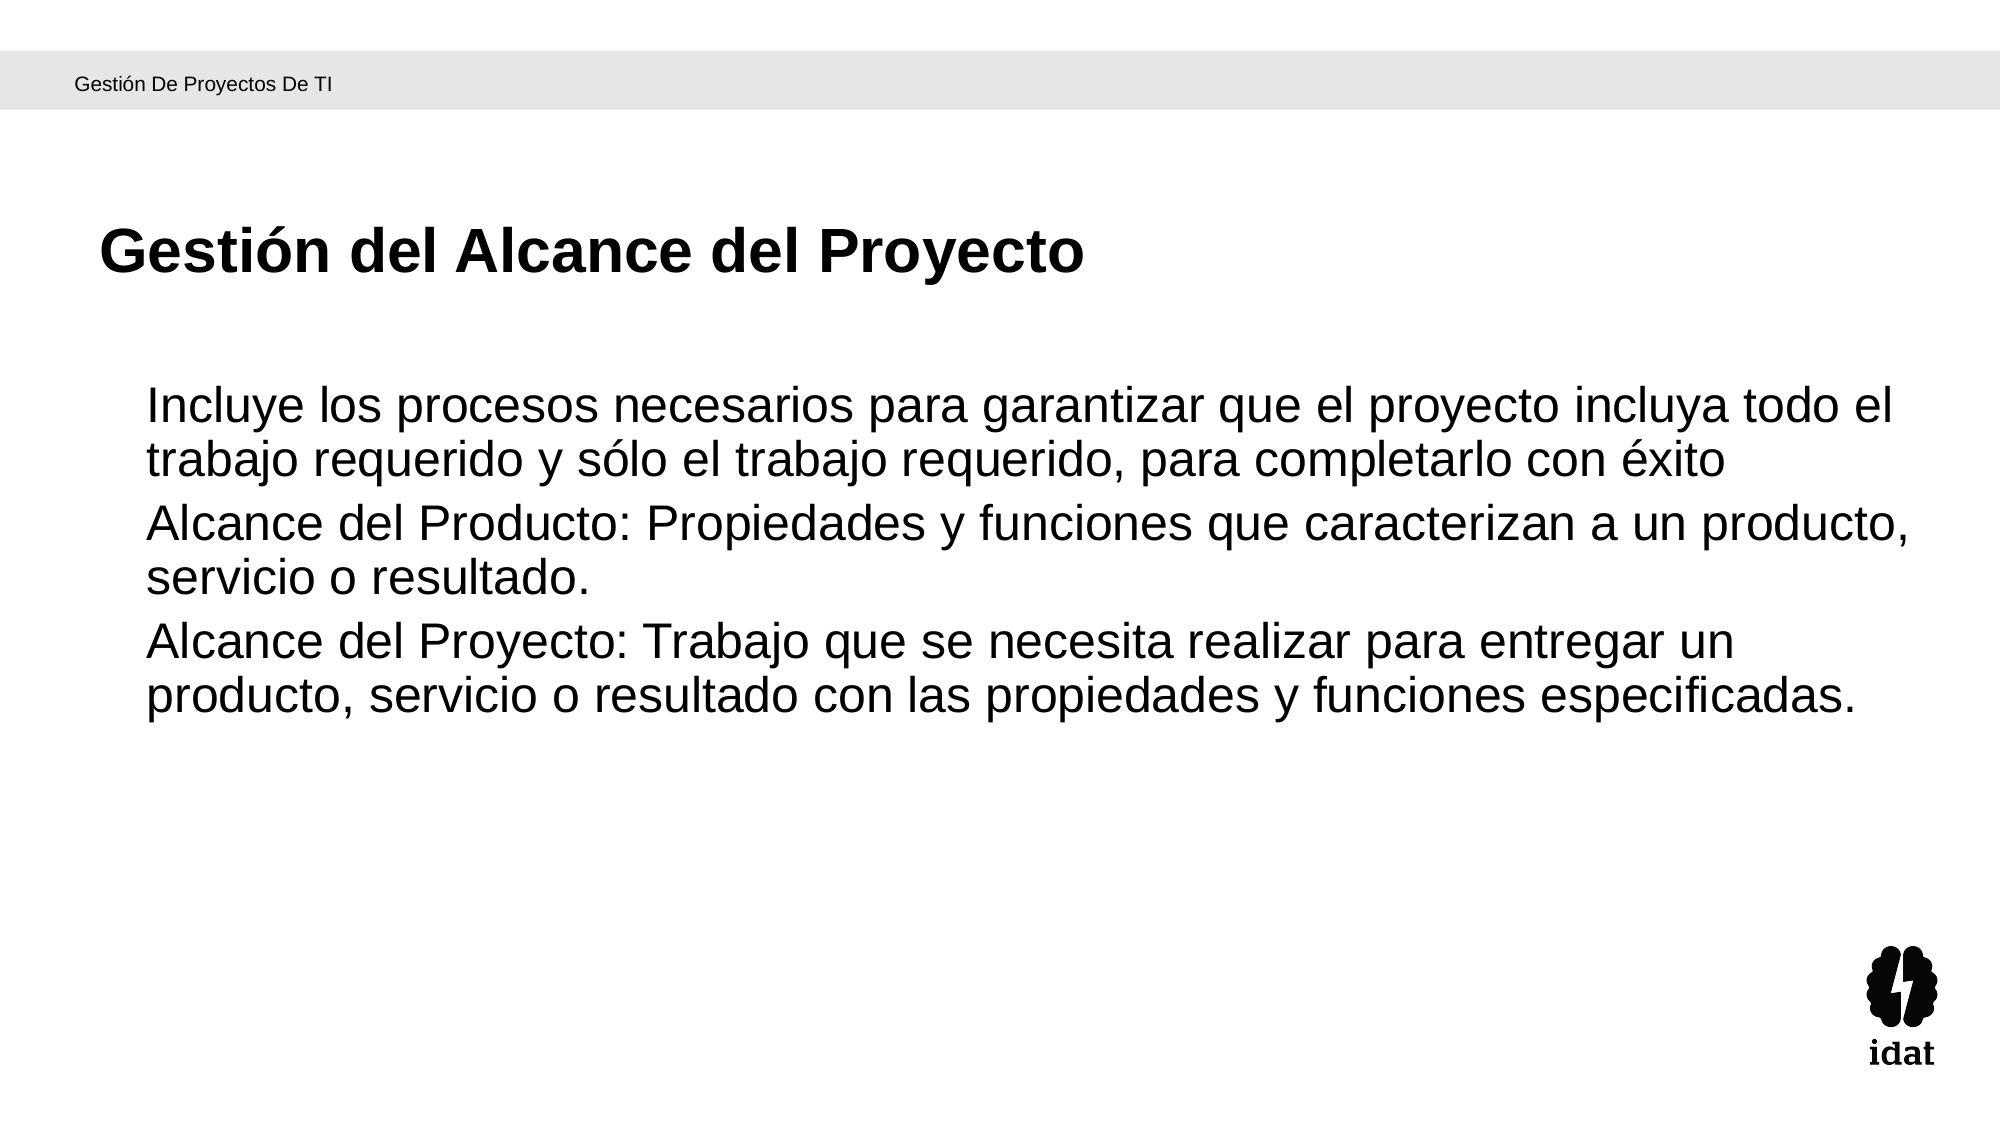

Gestión De Proyectos De TI

Gestión del Alcance del Proyecto
Incluye los procesos necesarios para garantizar que el proyecto incluya todo el trabajo requerido y sólo el trabajo requerido, para completarlo con éxito
Alcance del Producto: Propiedades y funciones que caracterizan a un producto, servicio o resultado.
Alcance del Proyecto: Trabajo que se necesita realizar para entregar un producto, servicio o resultado con las propiedades y funciones especificadas.